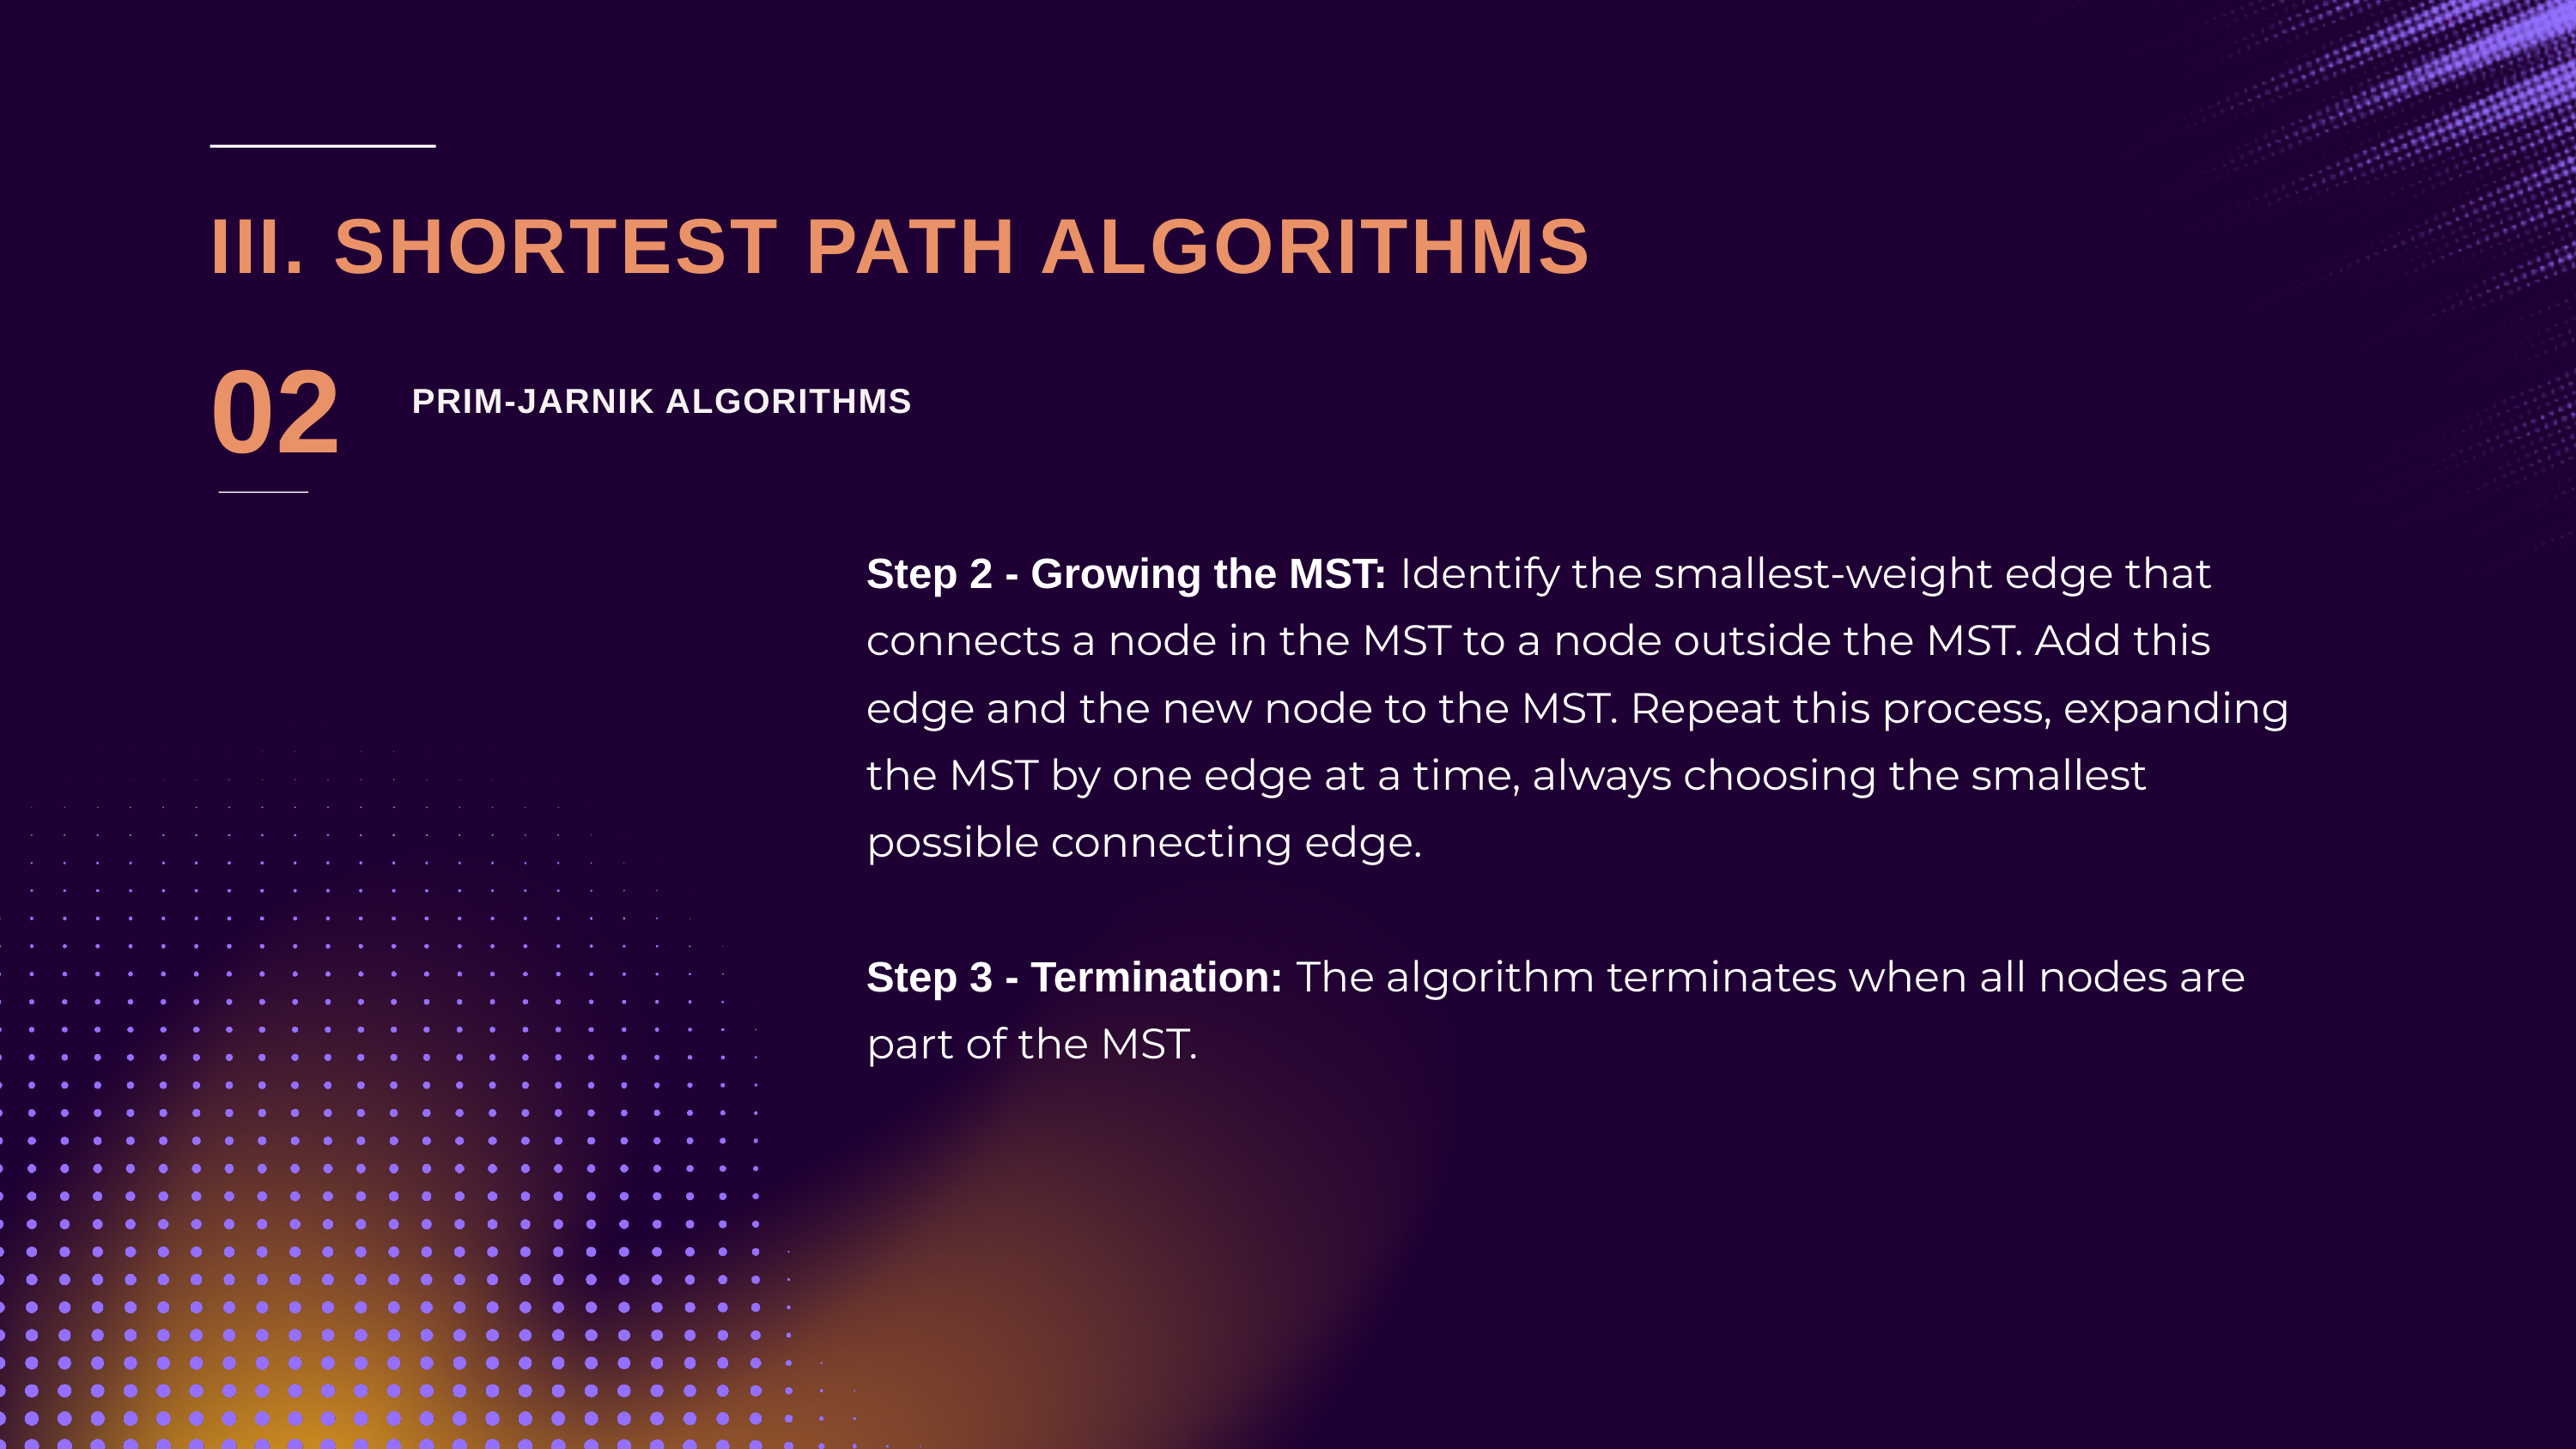

III. SHORTEST PATH ALGORITHMS
02
PRIM-JARNIK ALGORITHMS

Step 2 - Growing the MST: Identify the smallest-weight edge that connects a node in the MST to a node outside the MST. Add this edge and the new node to the MST. Repeat this process, expanding the MST by one edge at a time, always choosing the smallest possible connecting edge.

Step 3 - Termination: The algorithm terminates when all nodes are part of the MST.